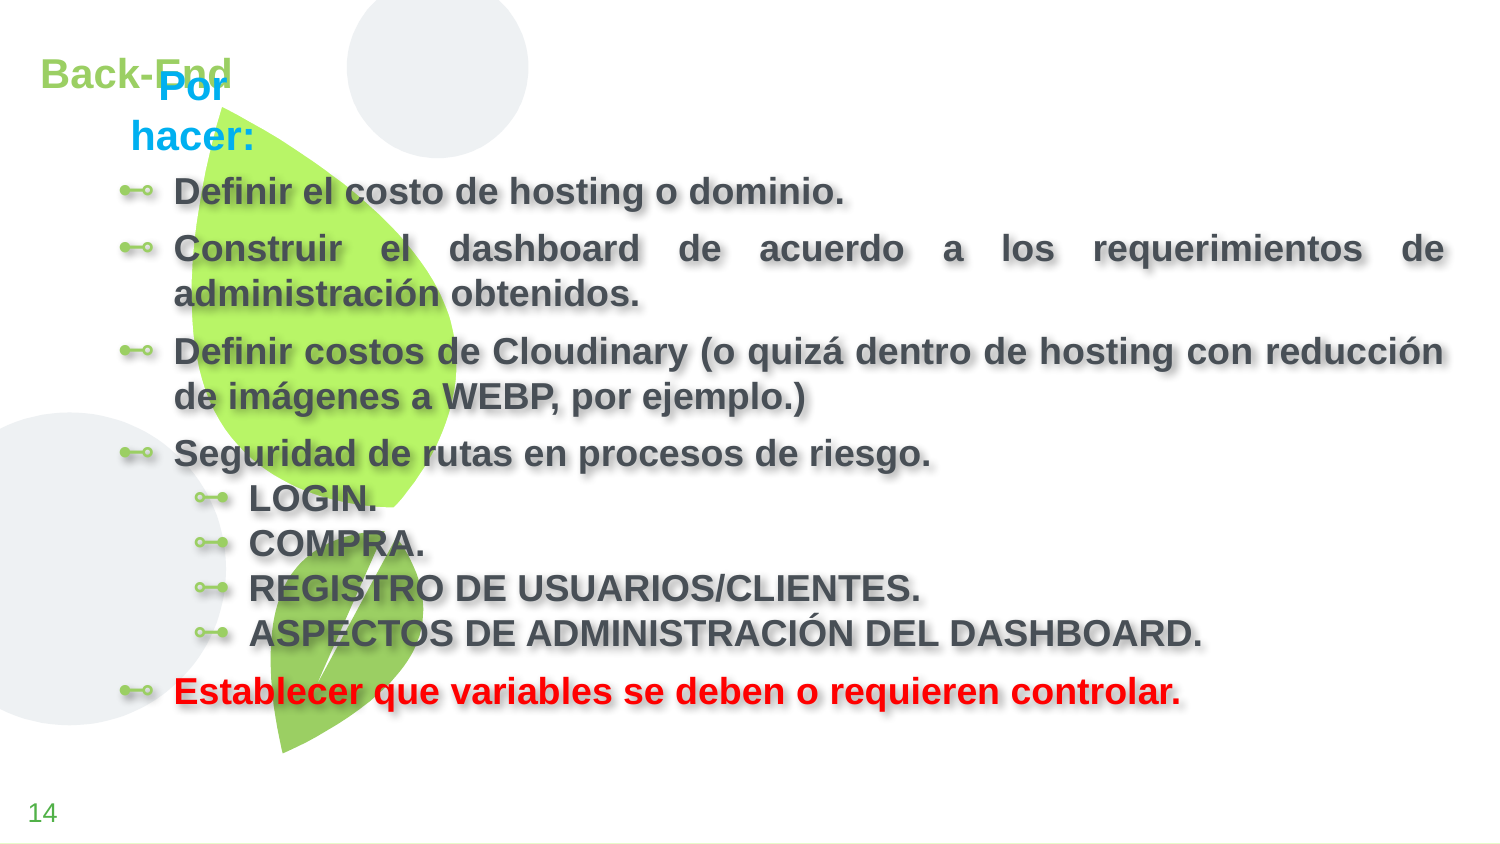

Back-End
Por hacer:
Definir el costo de hosting o dominio.
Construir el dashboard de acuerdo a los requerimientos de administración obtenidos.
Definir costos de Cloudinary (o quizá dentro de hosting con reducción de imágenes a WEBP, por ejemplo.)
Seguridad de rutas en procesos de riesgo.
Login.
Compra.
Registro de usuarios/clientes.
Aspectos de administración del dashboard.
Establecer que variables se deben o requieren controlar.

14